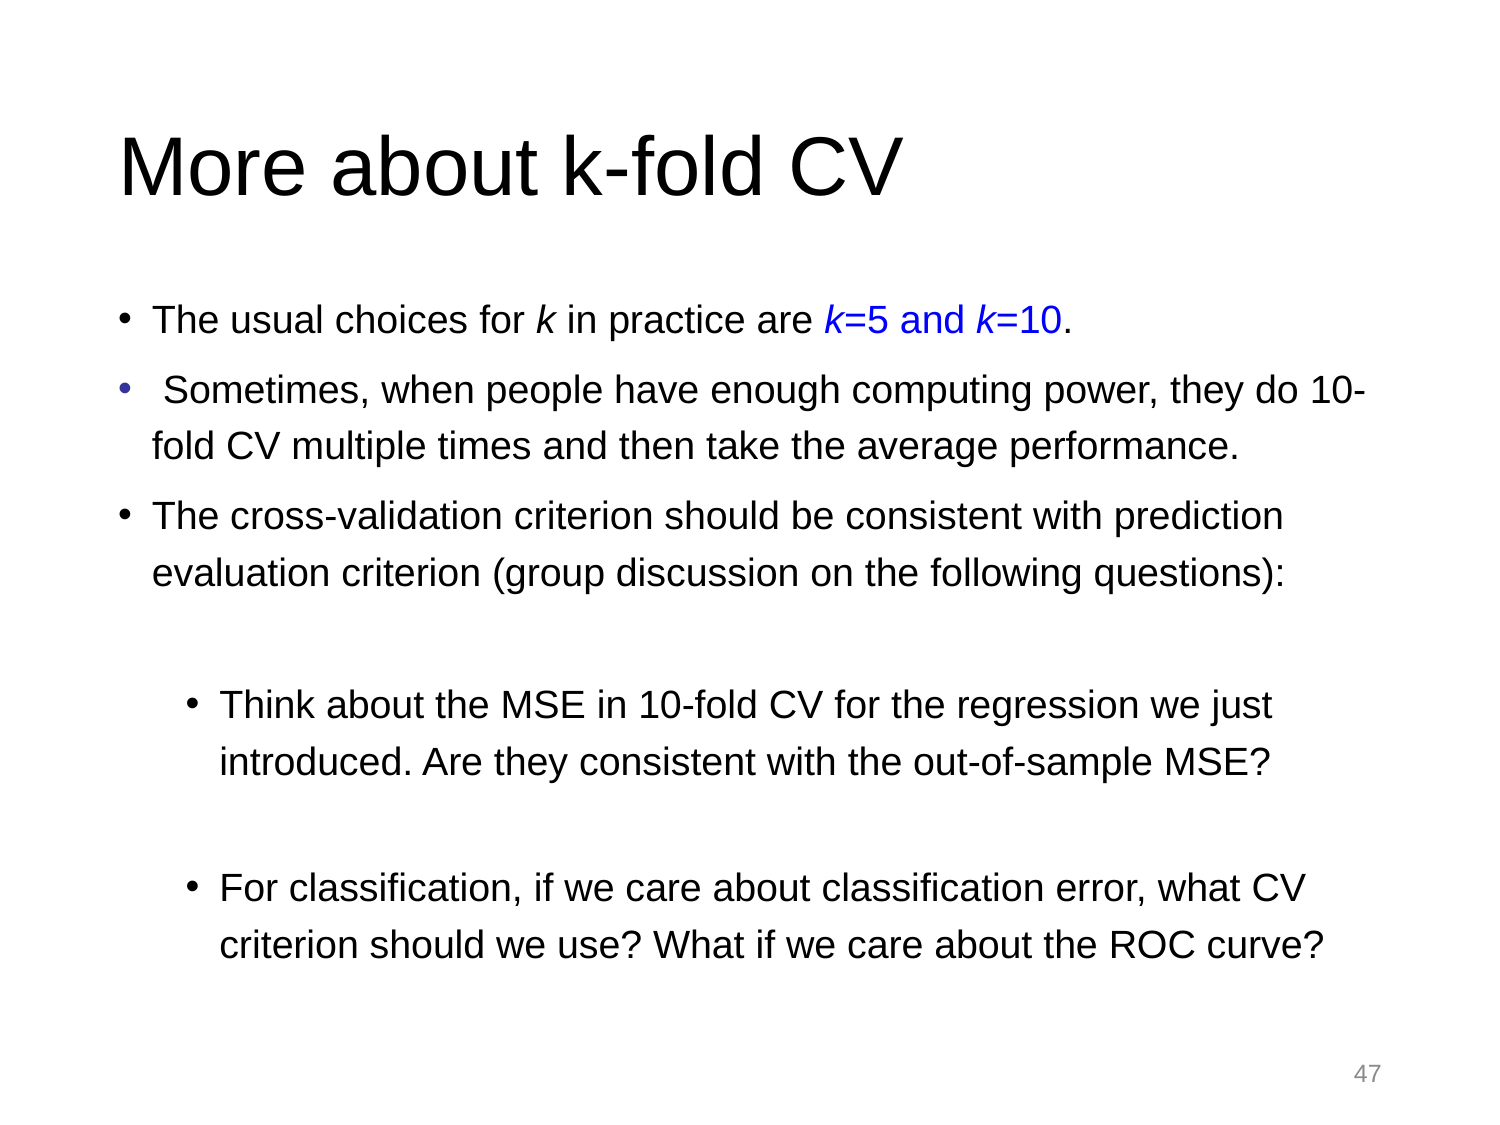

# More about k-fold CV
The usual choices for k in practice are k=5 and k=10.
 Sometimes, when people have enough computing power, they do 10-fold CV multiple times and then take the average performance.
The cross-validation criterion should be consistent with prediction evaluation criterion (group discussion on the following questions):

Think about the MSE in 10-fold CV for the regression we just introduced. Are they consistent with the out-of-sample MSE?

For classification, if we care about classification error, what CV criterion should we use? What if we care about the ROC curve?

47